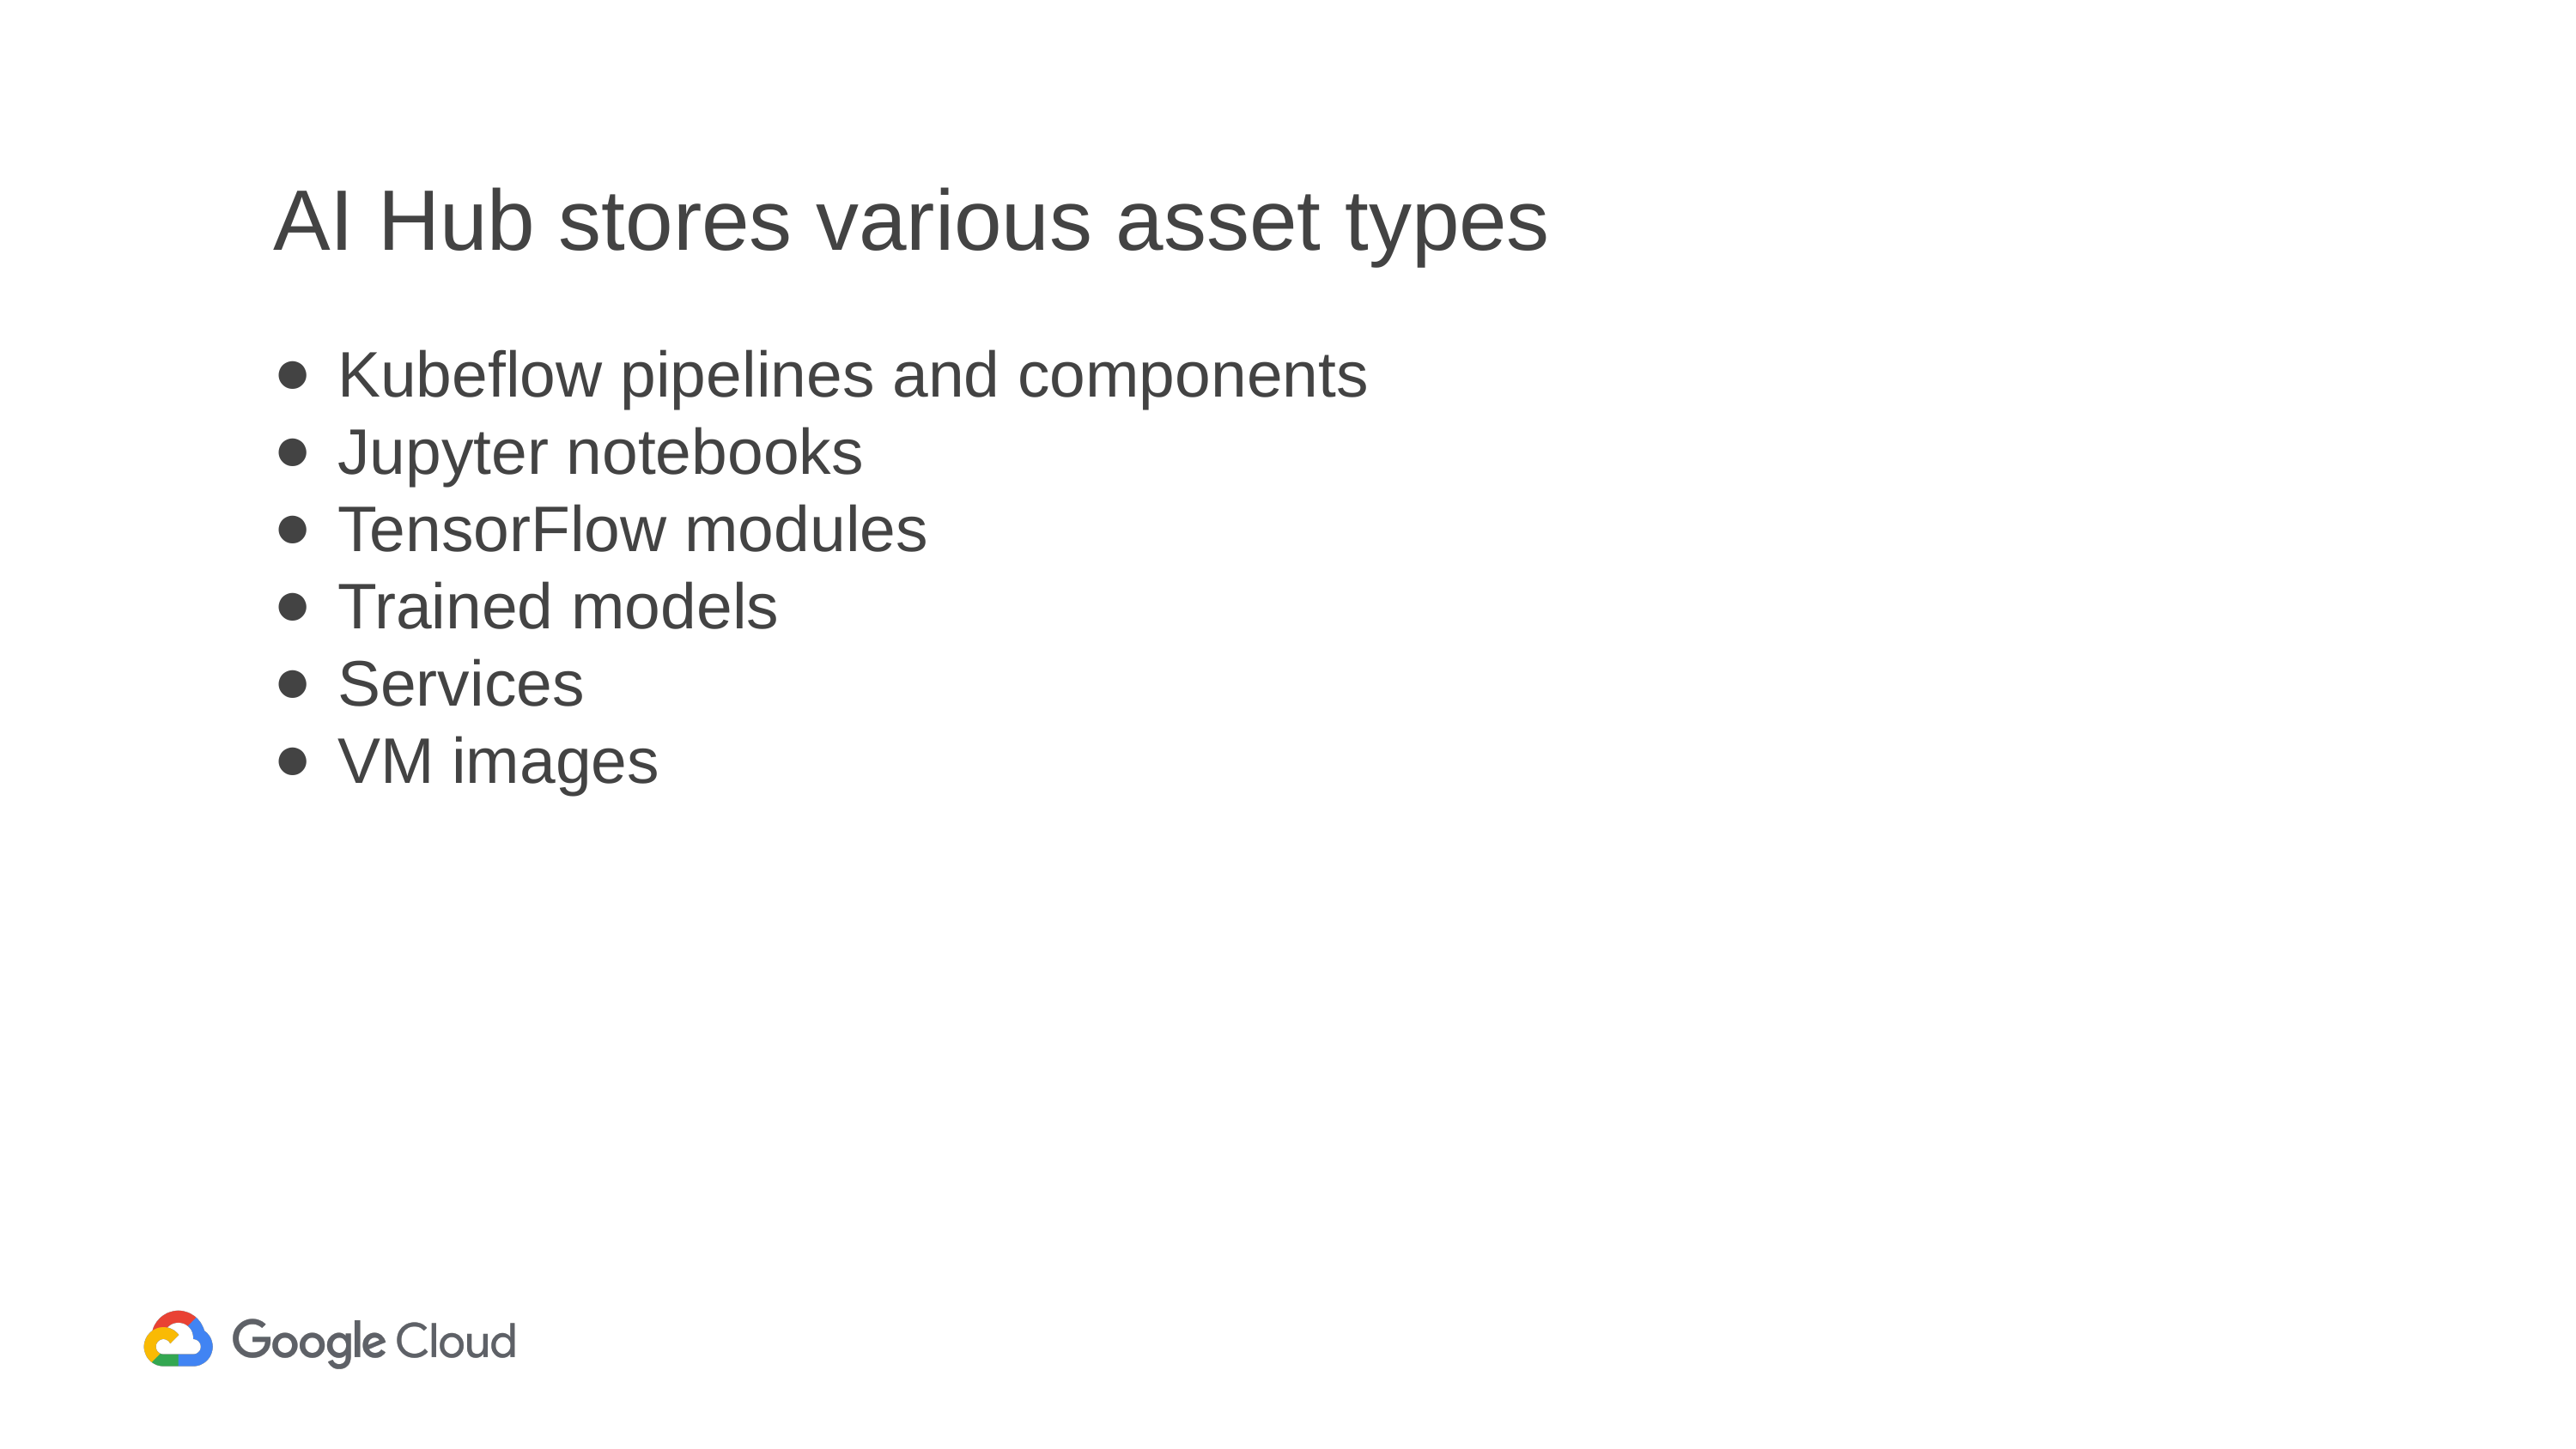

# AI Hub stores various asset types
Kubeflow pipelines and components
Jupyter notebooks
TensorFlow modules
Trained models
Services
VM images